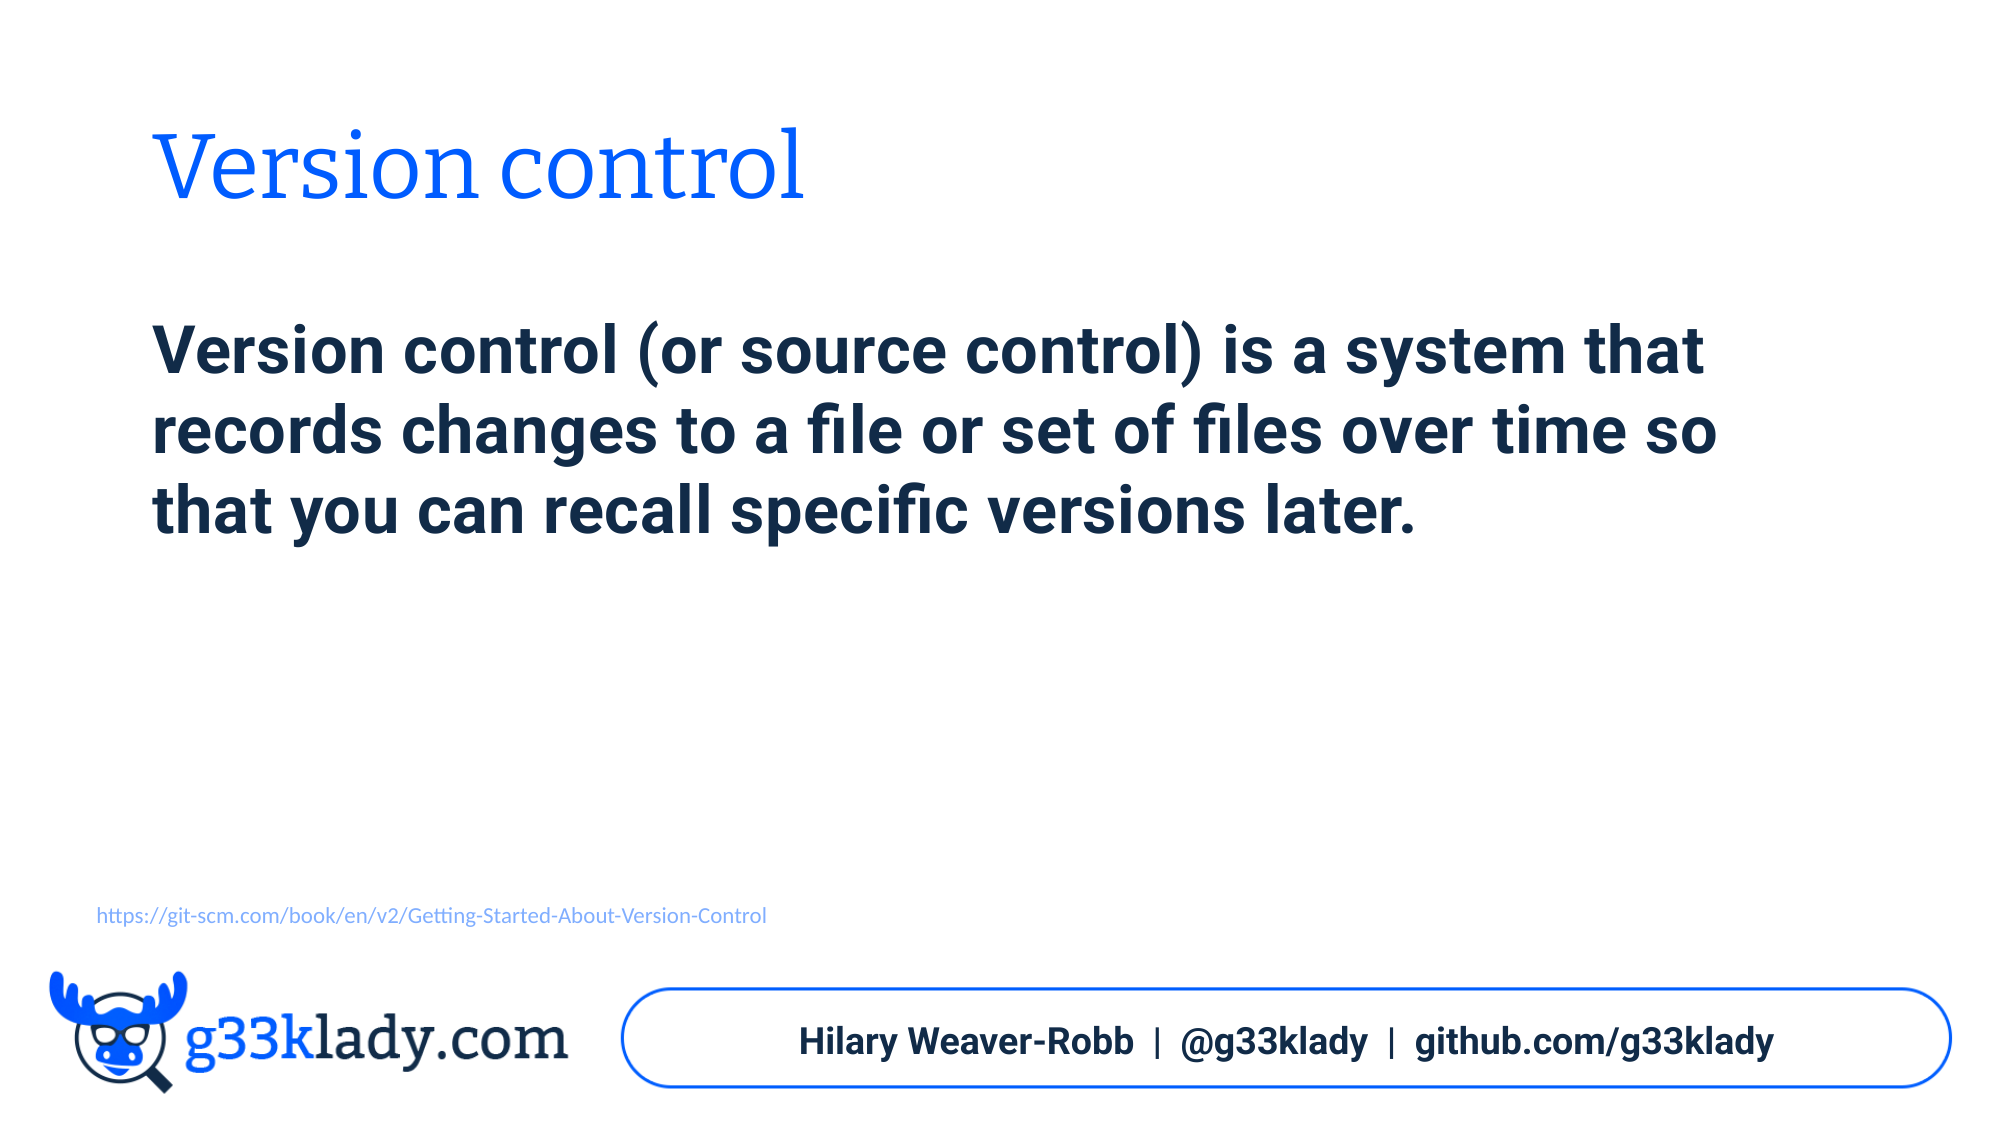

# Version control
Version control (or source control) is a system that records changes to a file or set of files over time so that you can recall specific versions later.

https://git-scm.com/book/en/v2/Getting-Started-About-Version-Control
Hilary Weaver-Robb  |  @g33klady  |  github.com/g33klady